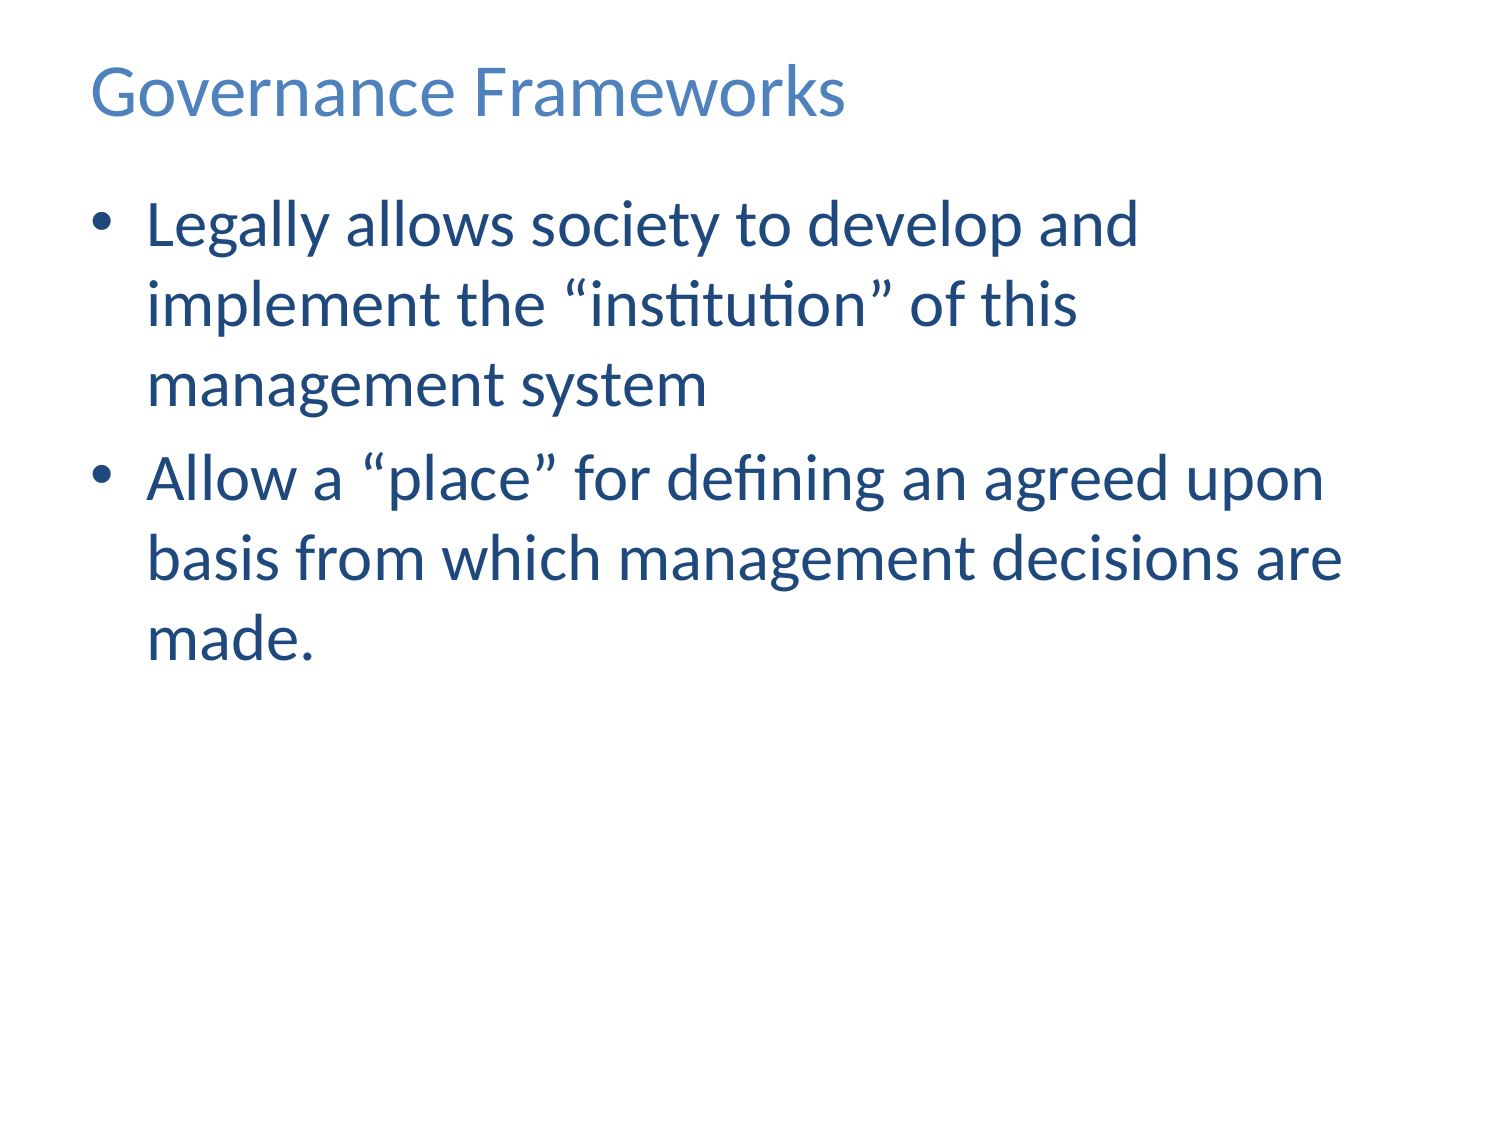

# Governance Frameworks
Legally allows society to develop and implement the “institution” of this management system
Allow a “place” for defining an agreed upon basis from which management decisions are made.